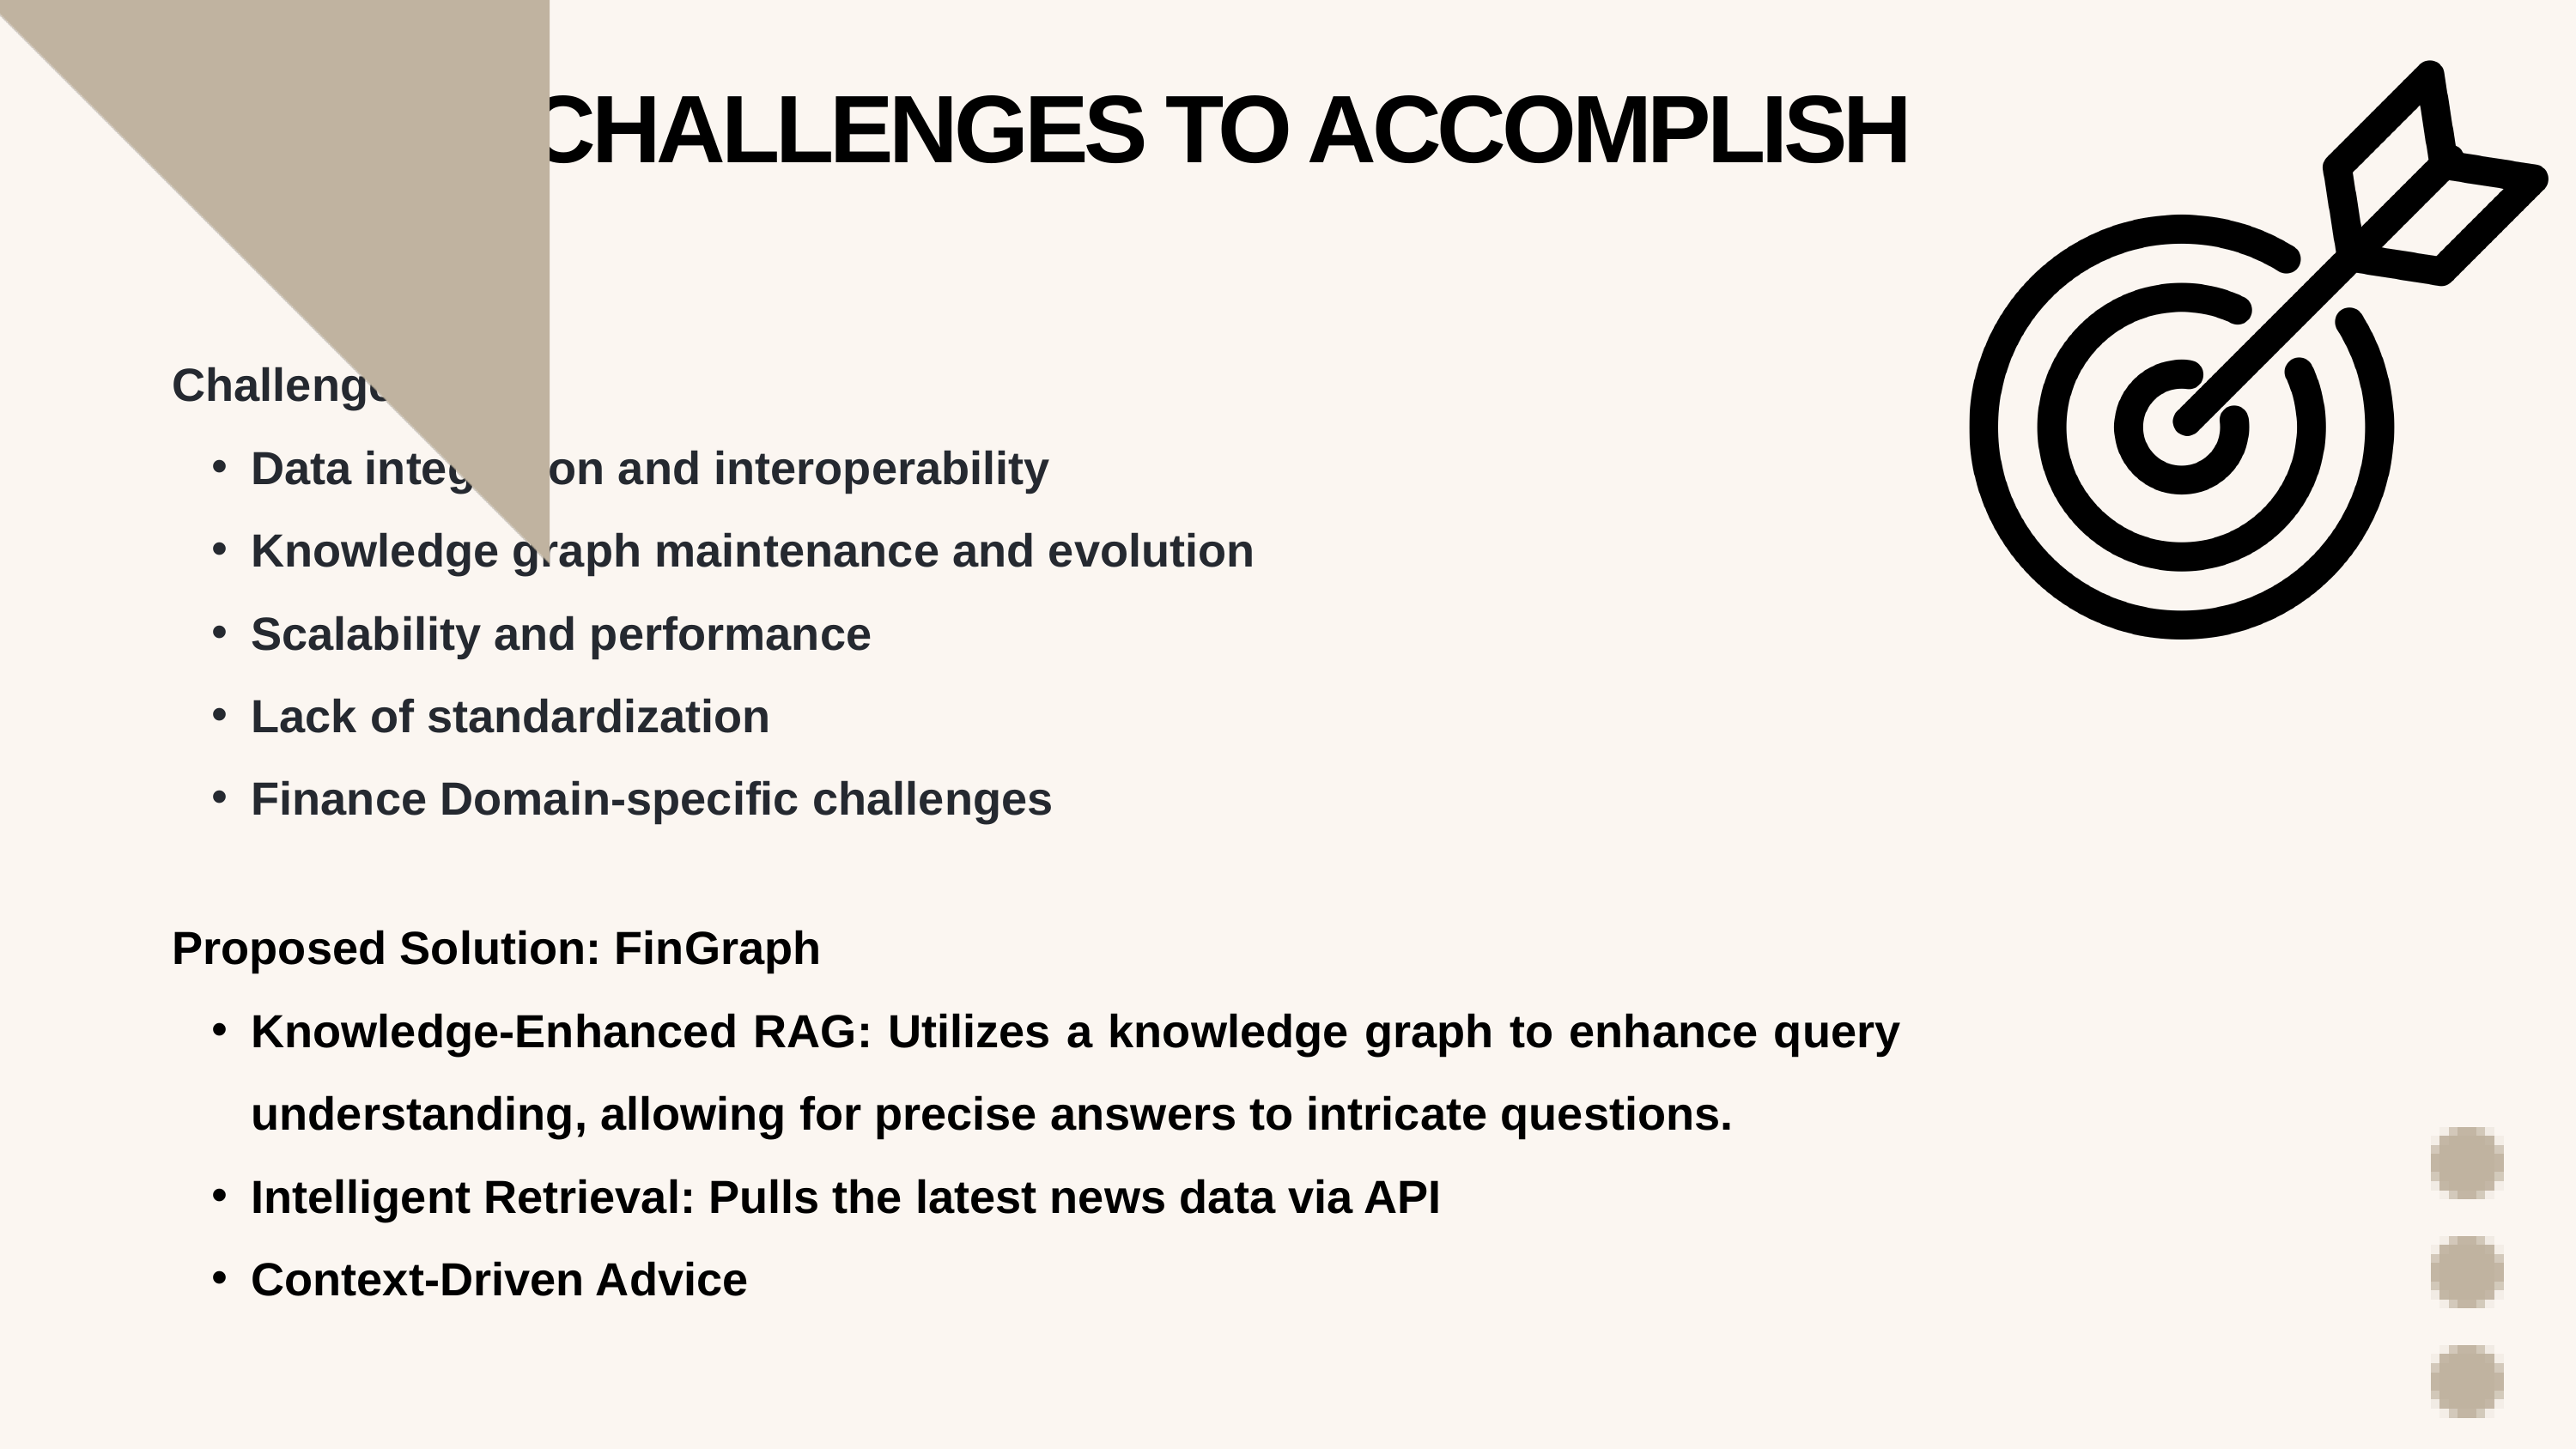

CHALLENGES TO ACCOMPLISH

Challenges
Data integration and interoperability
Knowledge graph maintenance and evolution
Scalability and performance
Lack of standardization
Finance Domain-specific challenges

Proposed Solution: FinGraph
Knowledge-Enhanced RAG: Utilizes a knowledge graph to enhance query understanding, allowing for precise answers to intricate questions.
Intelligent Retrieval: Pulls the latest news data via API
Context-Driven Advice